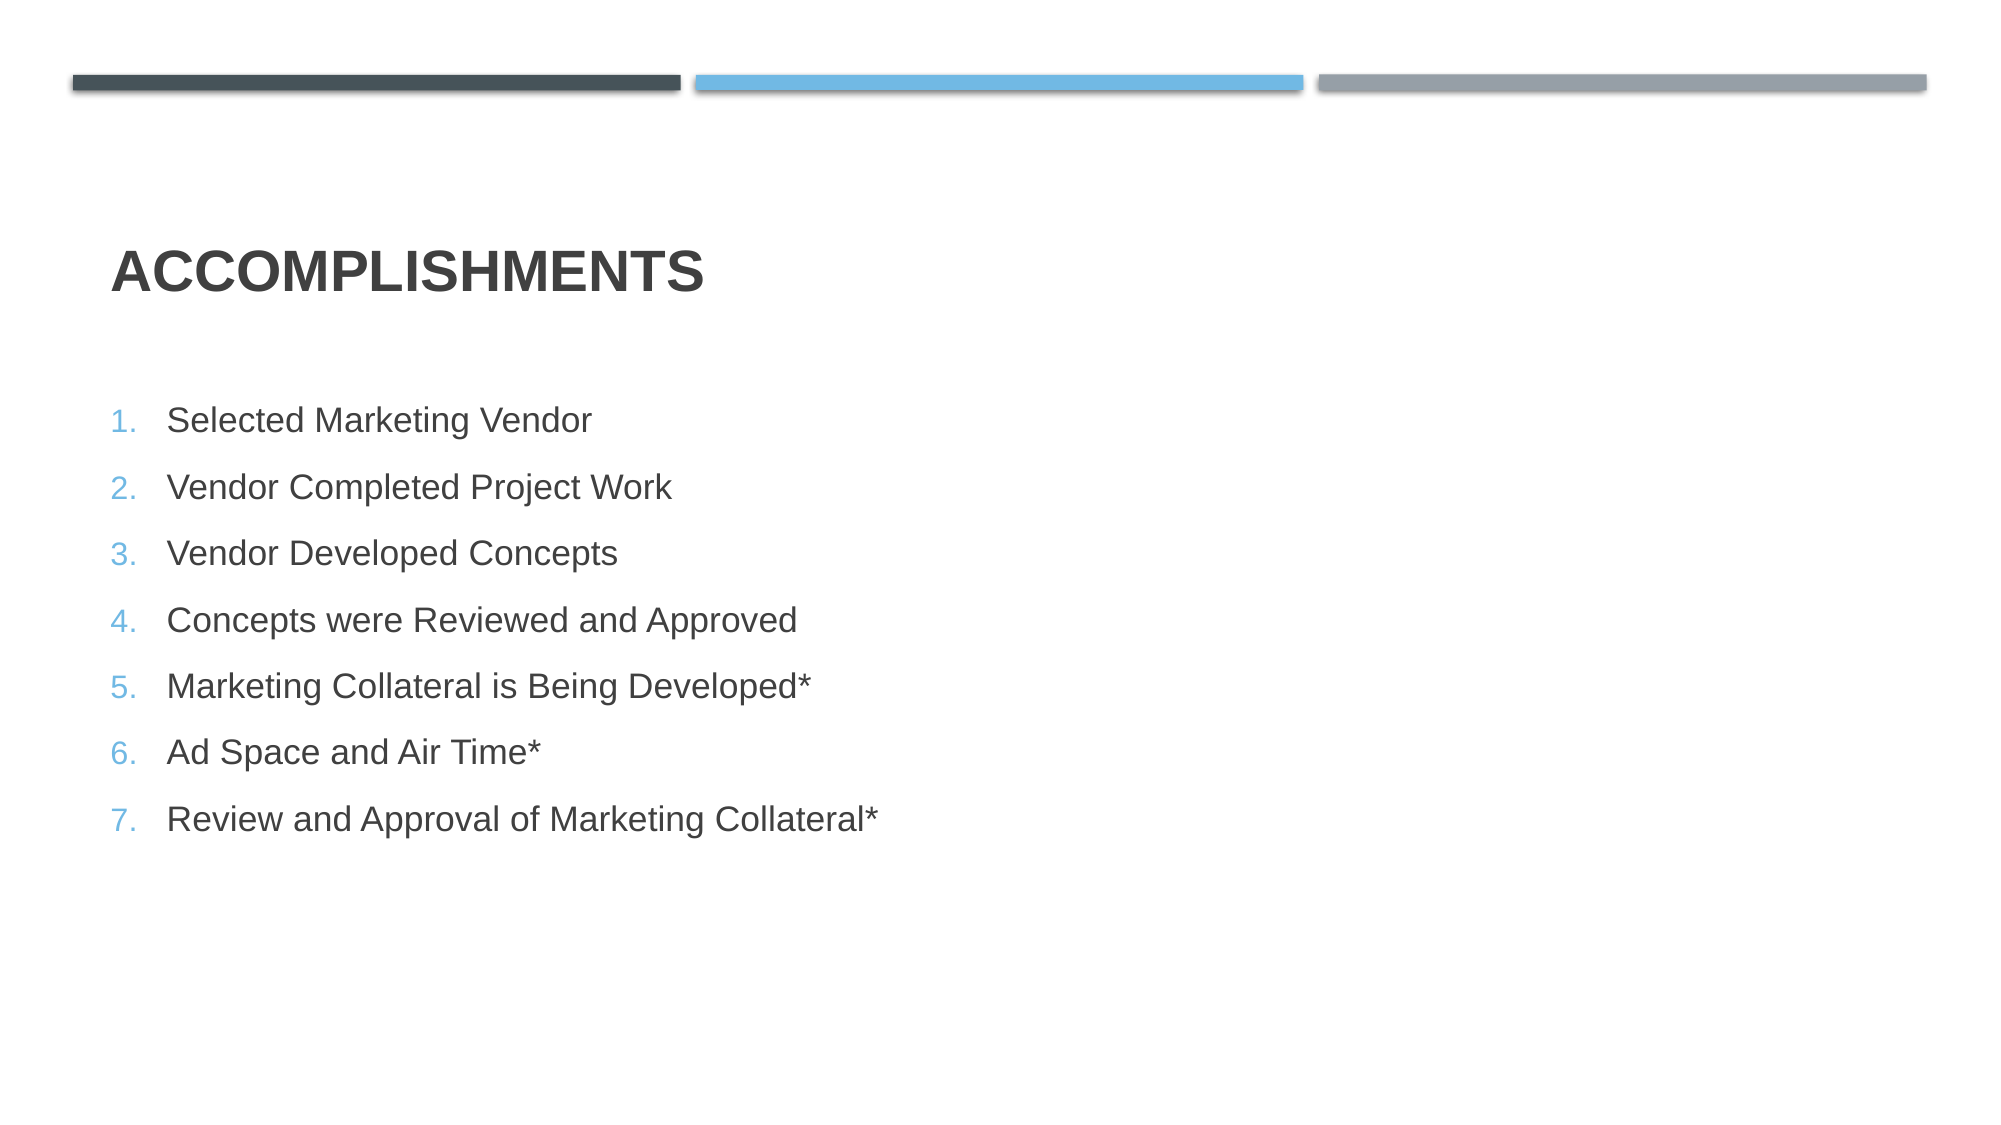

# Accomplishments
Selected Marketing Vendor
Vendor Completed Project Work
Vendor Developed Concepts
Concepts were Reviewed and Approved
Marketing Collateral is Being Developed*
Ad Space and Air Time*
Review and Approval of Marketing Collateral*